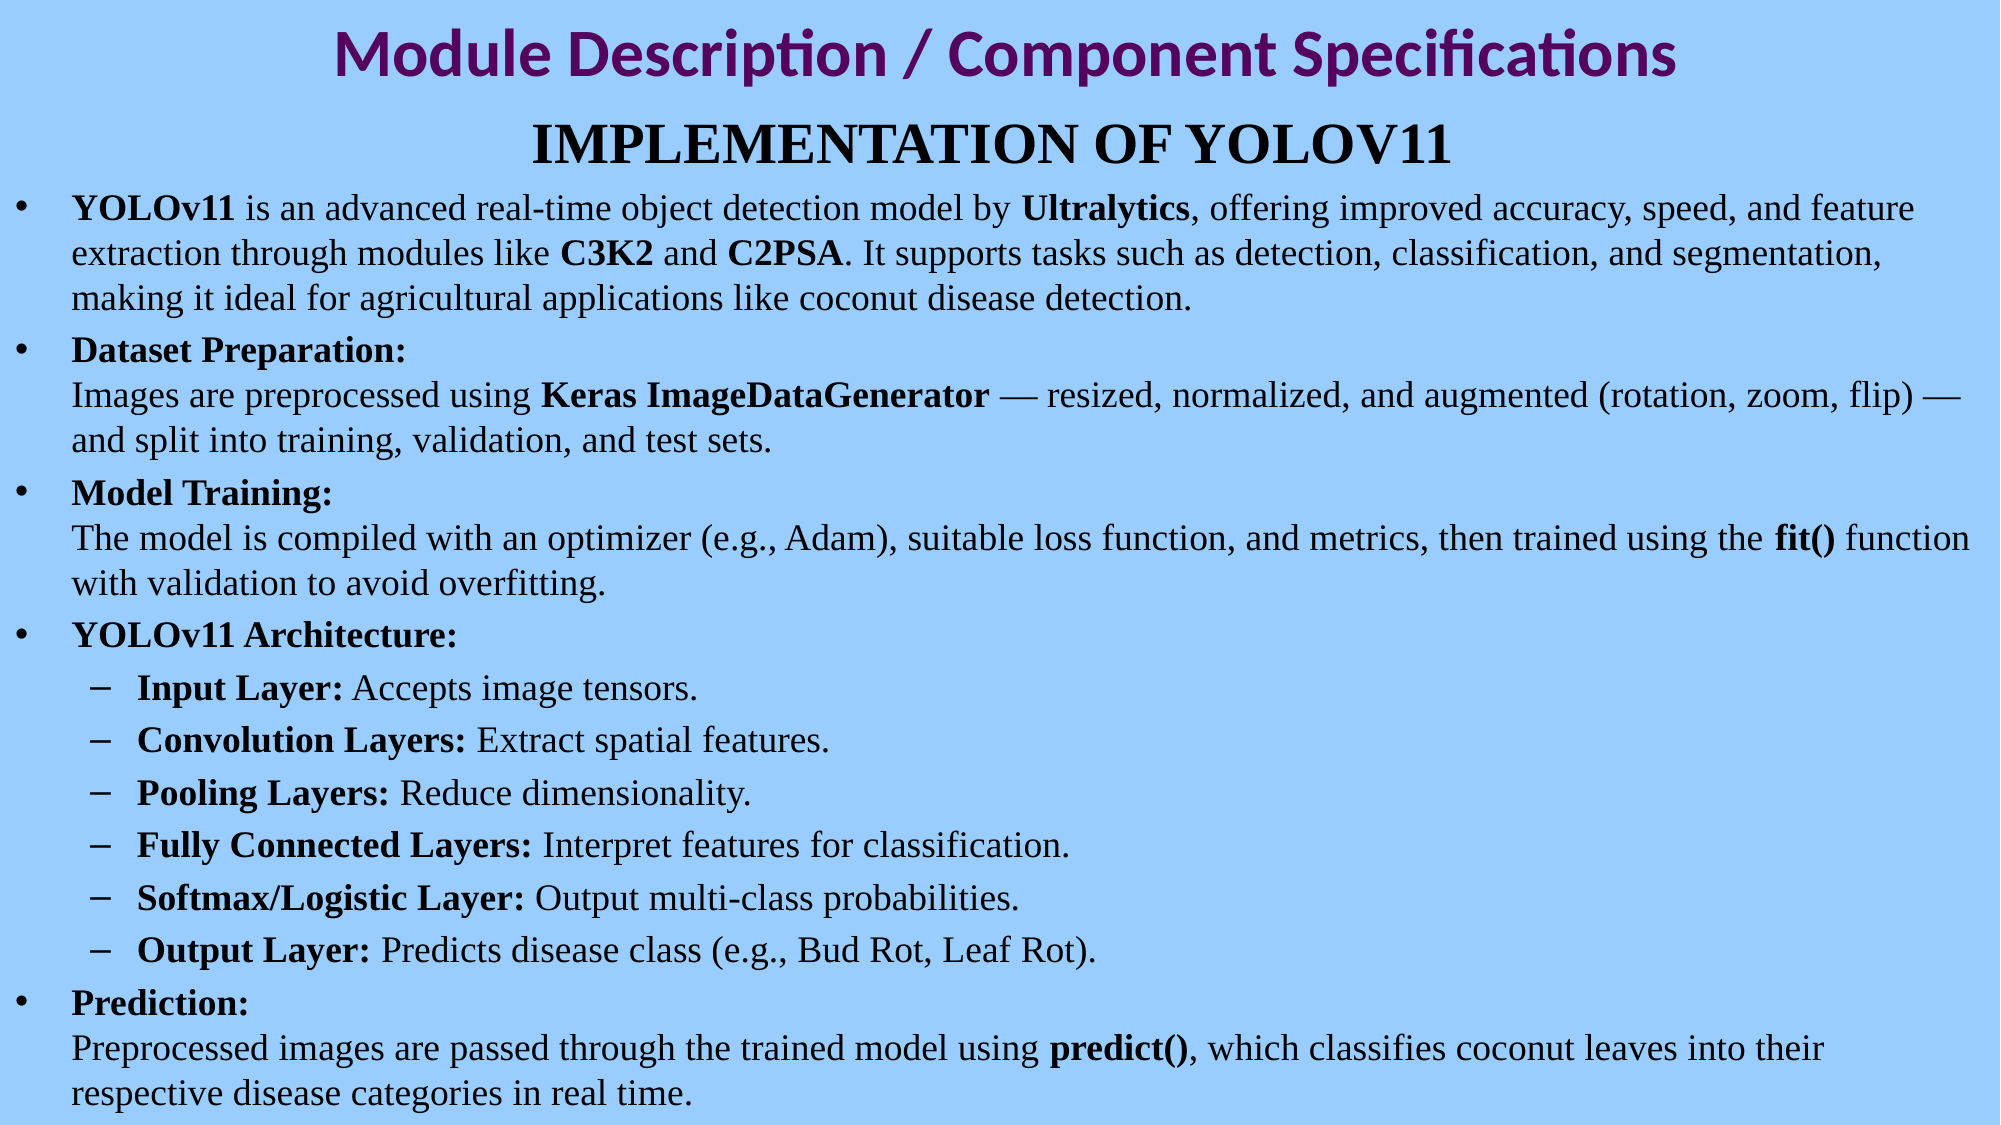

# Module Description / Component Specifications
IMPLEMENTATION OF YOLOV11
YOLOv11 is an advanced real-time object detection model by Ultralytics, offering improved accuracy, speed, and feature extraction through modules like C3K2 and C2PSA. It supports tasks such as detection, classification, and segmentation, making it ideal for agricultural applications like coconut disease detection.
Dataset Preparation:
Images are preprocessed using Keras ImageDataGenerator — resized, normalized, and augmented (rotation, zoom, flip) — and split into training, validation, and test sets.
Model Training:
The model is compiled with an optimizer (e.g., Adam), suitable loss function, and metrics, then trained using the fit() function with validation to avoid overfitting.
YOLOv11 Architecture:
Input Layer: Accepts image tensors.
Convolution Layers: Extract spatial features.
Pooling Layers: Reduce dimensionality.
Fully Connected Layers: Interpret features for classification.
Softmax/Logistic Layer: Output multi-class probabilities.
Output Layer: Predicts disease class (e.g., Bud Rot, Leaf Rot).
Prediction:
Preprocessed images are passed through the trained model using predict(), which classifies coconut leaves into their respective disease categories in real time.